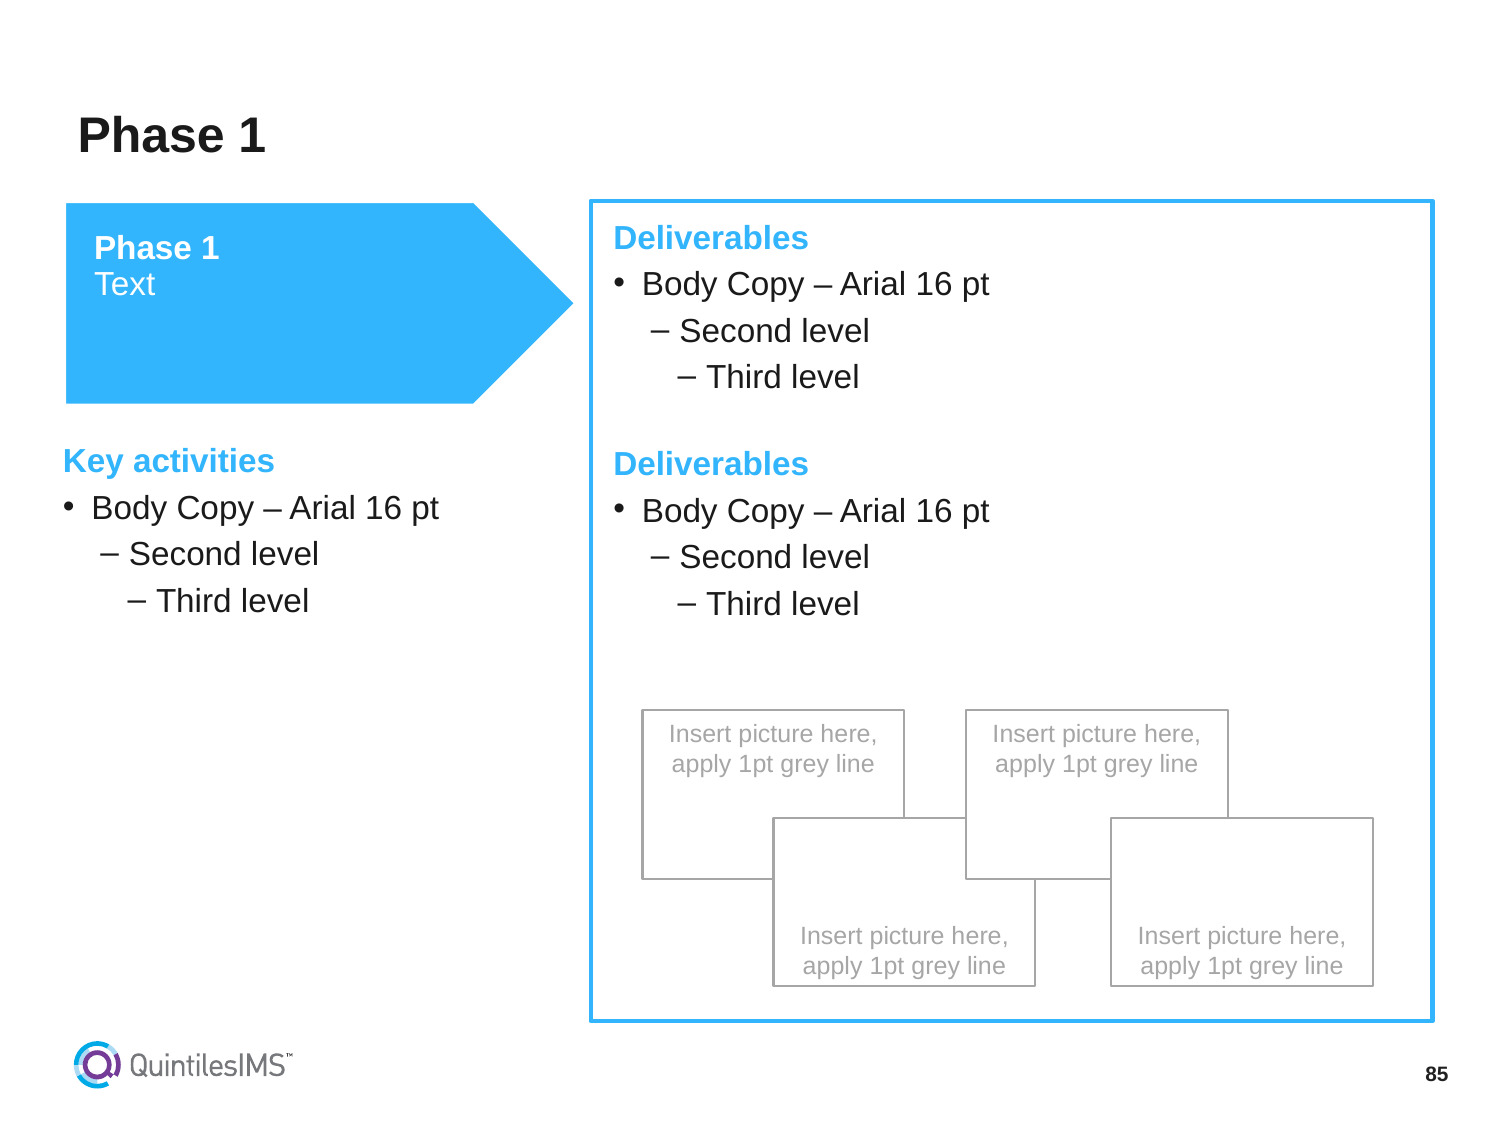

# Phase 1
Deliverables
Body Copy – Arial 16 pt
Second level
Third level

Deliverables
Body Copy – Arial 16 pt
Second level
Third level
Phase 1
Text
Key activities
Body Copy – Arial 16 pt
Second level
Third level
Insert picture here, apply 1pt grey line
Insert picture here, apply 1pt grey line
Insert picture here, apply 1pt grey line
Insert picture here, apply 1pt grey line